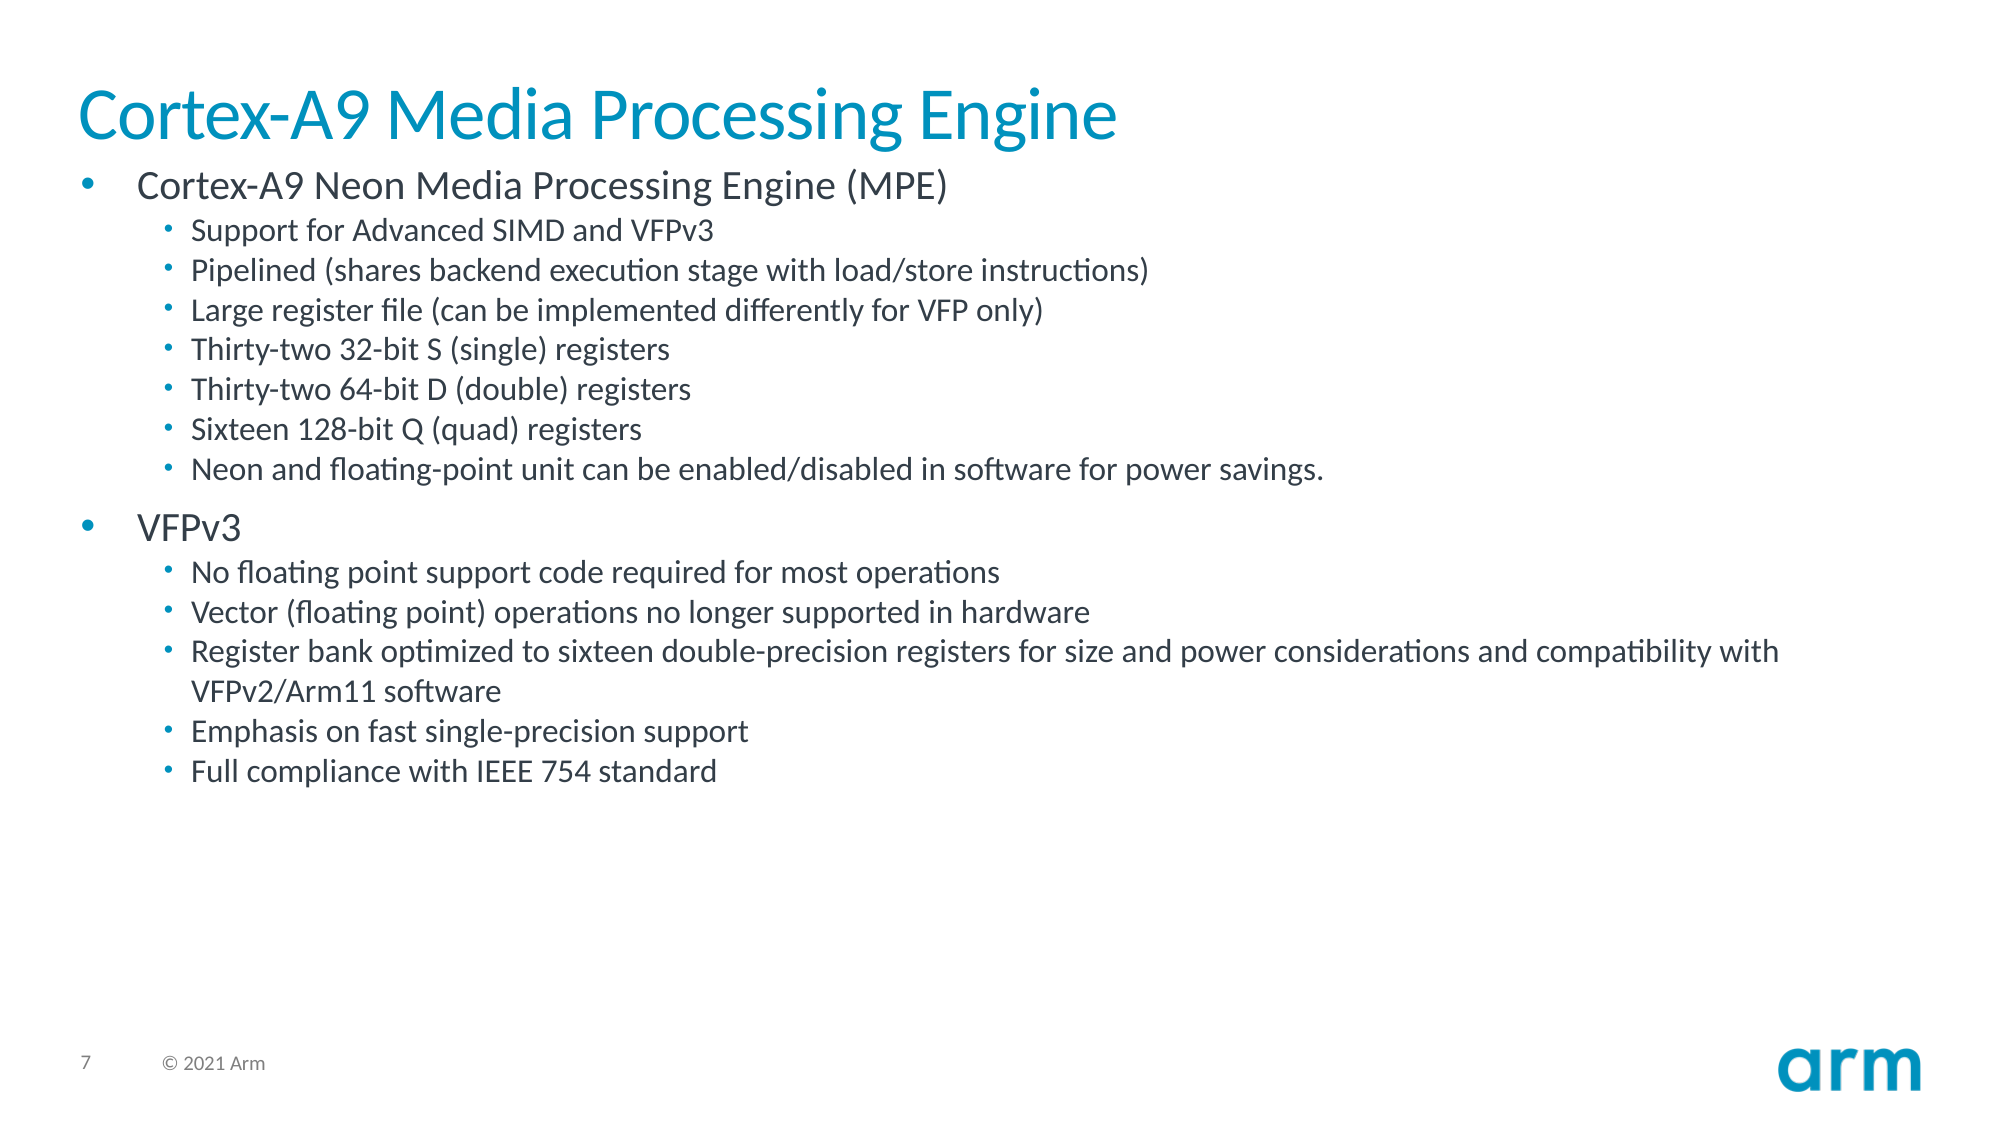

# Cortex-A9 Media Processing Engine
Cortex-A9 Neon Media Processing Engine (MPE)
Support for Advanced SIMD and VFPv3
Pipelined (shares backend execution stage with load/store instructions)
Large register file (can be implemented differently for VFP only)
Thirty-two 32-bit S (single) registers
Thirty-two 64-bit D (double) registers
Sixteen 128-bit Q (quad) registers
Neon and floating-point unit can be enabled/disabled in software for power savings.
VFPv3
No floating point support code required for most operations
Vector (floating point) operations no longer supported in hardware
Register bank optimized to sixteen double-precision registers for size and power considerations and compatibility with VFPv2/Arm11 software
Emphasis on fast single-precision support
Full compliance with IEEE 754 standard